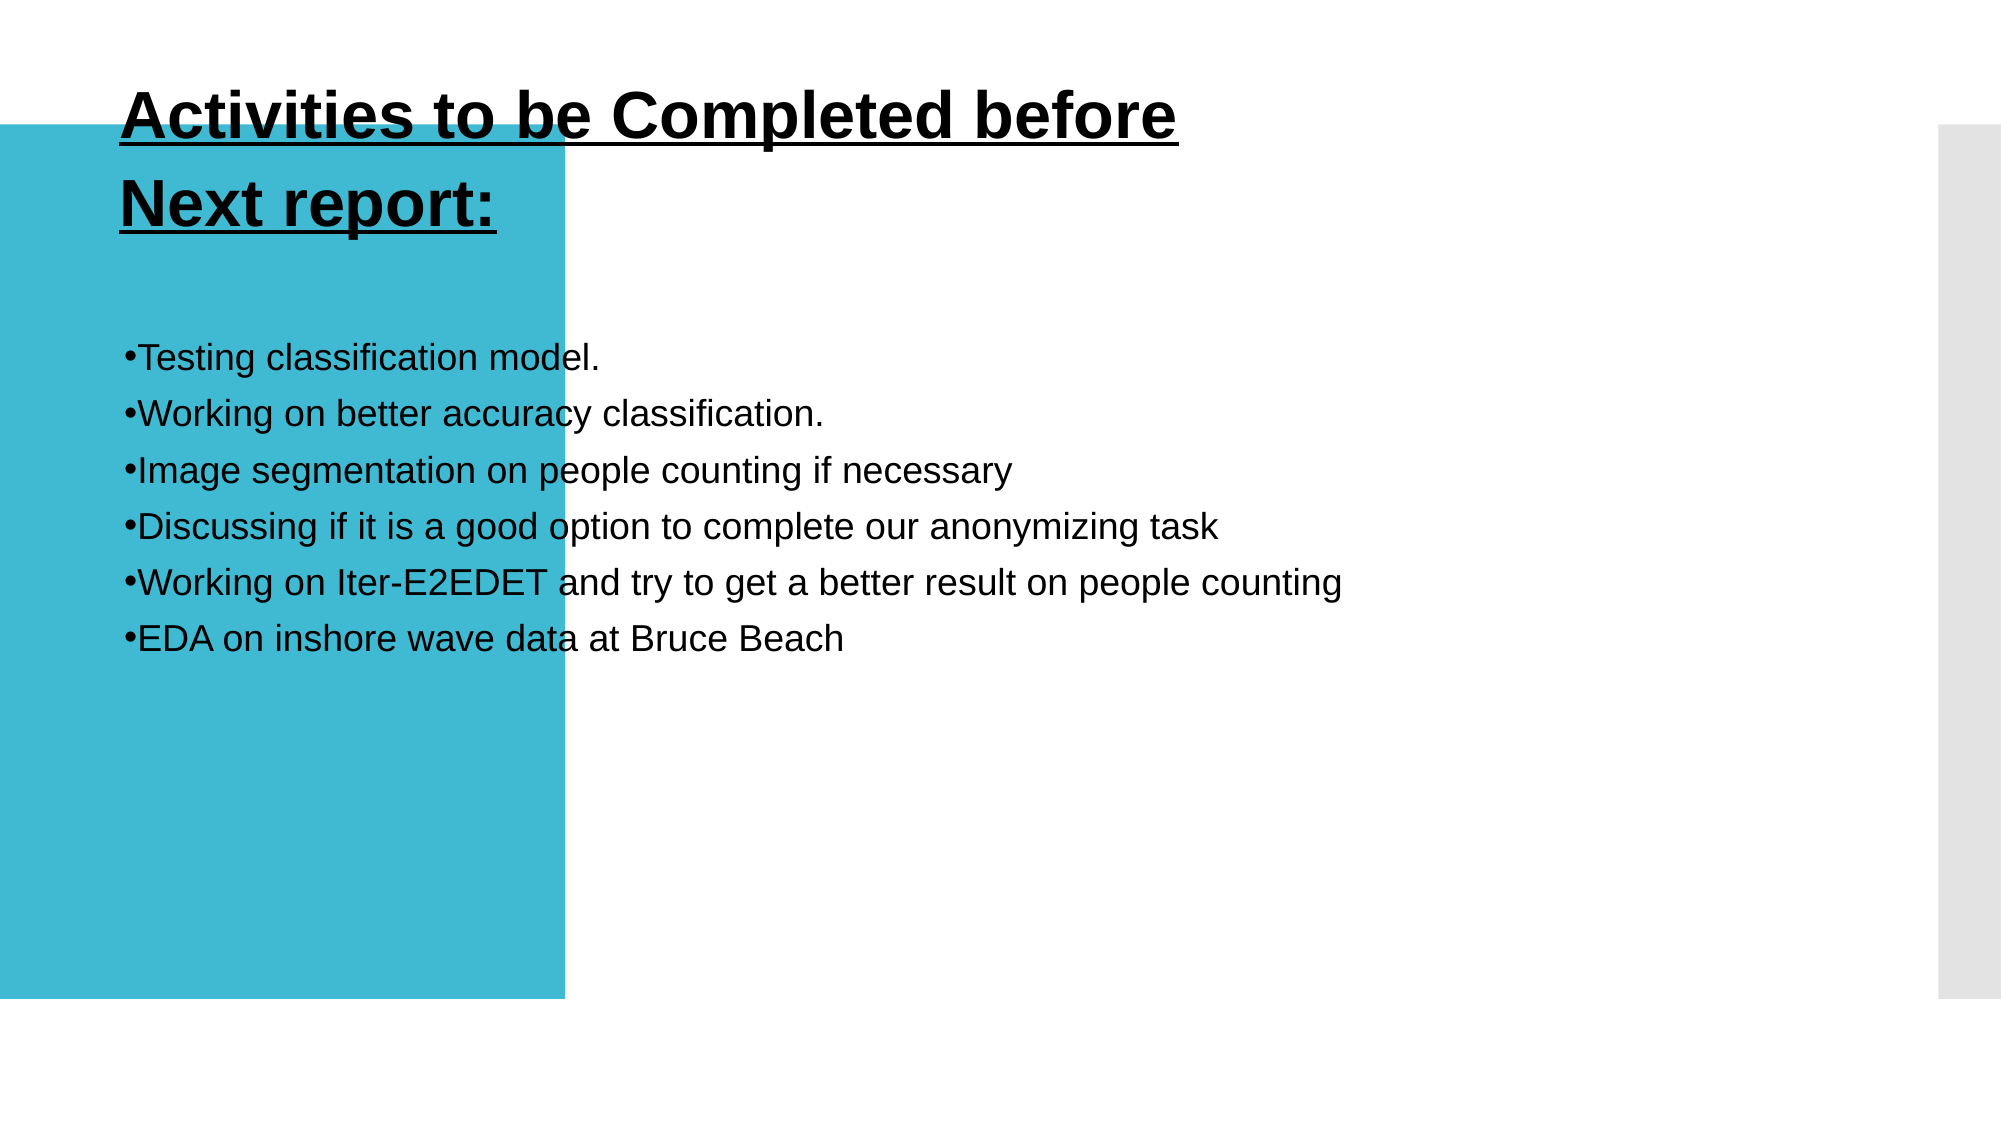

Activities to be Completed before Next report:
Testing classification model.
Working on better accuracy classification.
Image segmentation on people counting if necessary
Discussing if it is a good option to complete our anonymizing task
Working on Iter-E2EDET and try to get a better result on people counting
EDA on inshore wave data at Bruce Beach